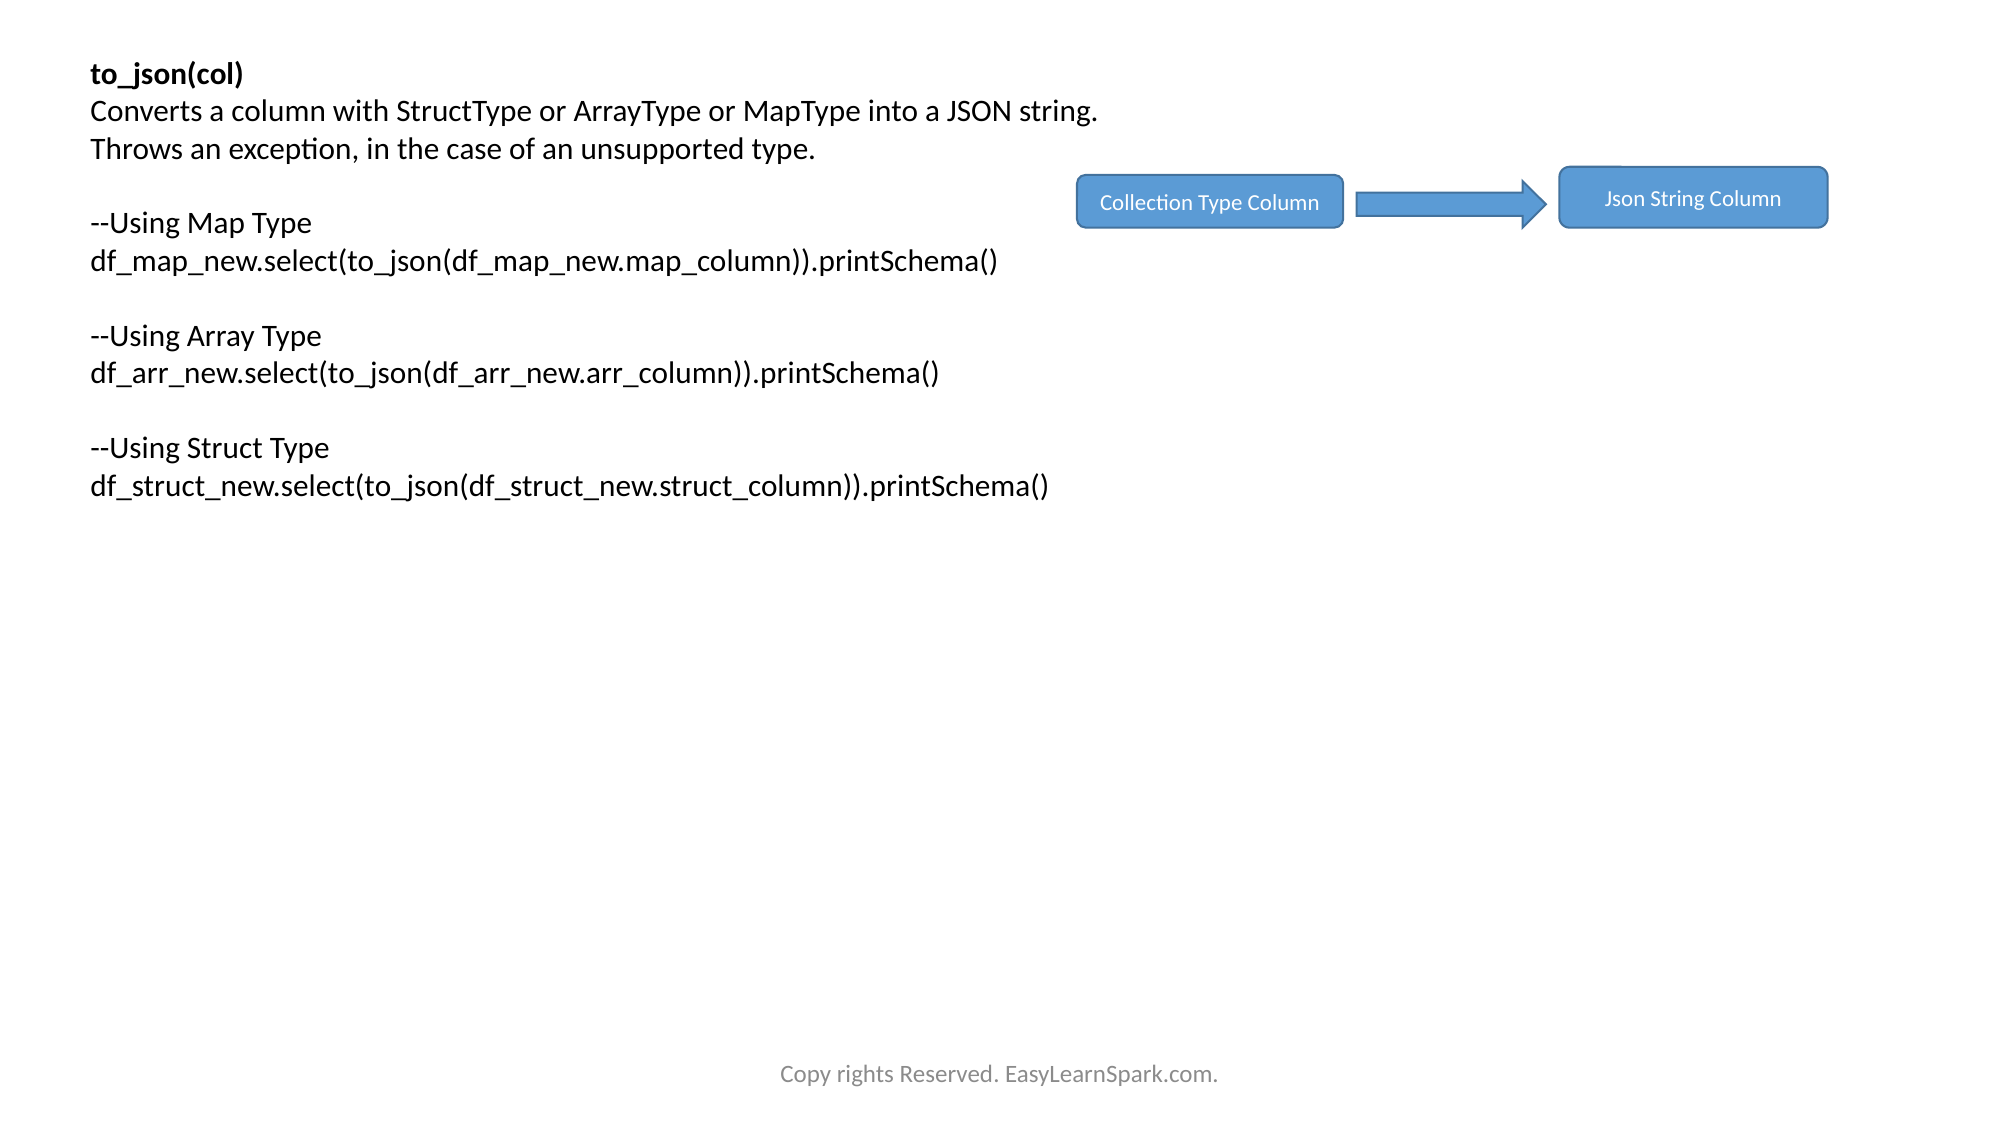

to_json(col)
Converts a column with StructType or ArrayType or MapType into a JSON string.
Throws an exception, in the case of an unsupported type.

--Using Map Type
df_map_new.select(to_json(df_map_new.map_column)).printSchema()

--Using Array Type
df_arr_new.select(to_json(df_arr_new.arr_column)).printSchema()

--Using Struct Type
df_struct_new.select(to_json(df_struct_new.struct_column)).printSchema()

Json String Column
Collection Type Column

Copy rights Reserved. EasyLearnSpark.com.